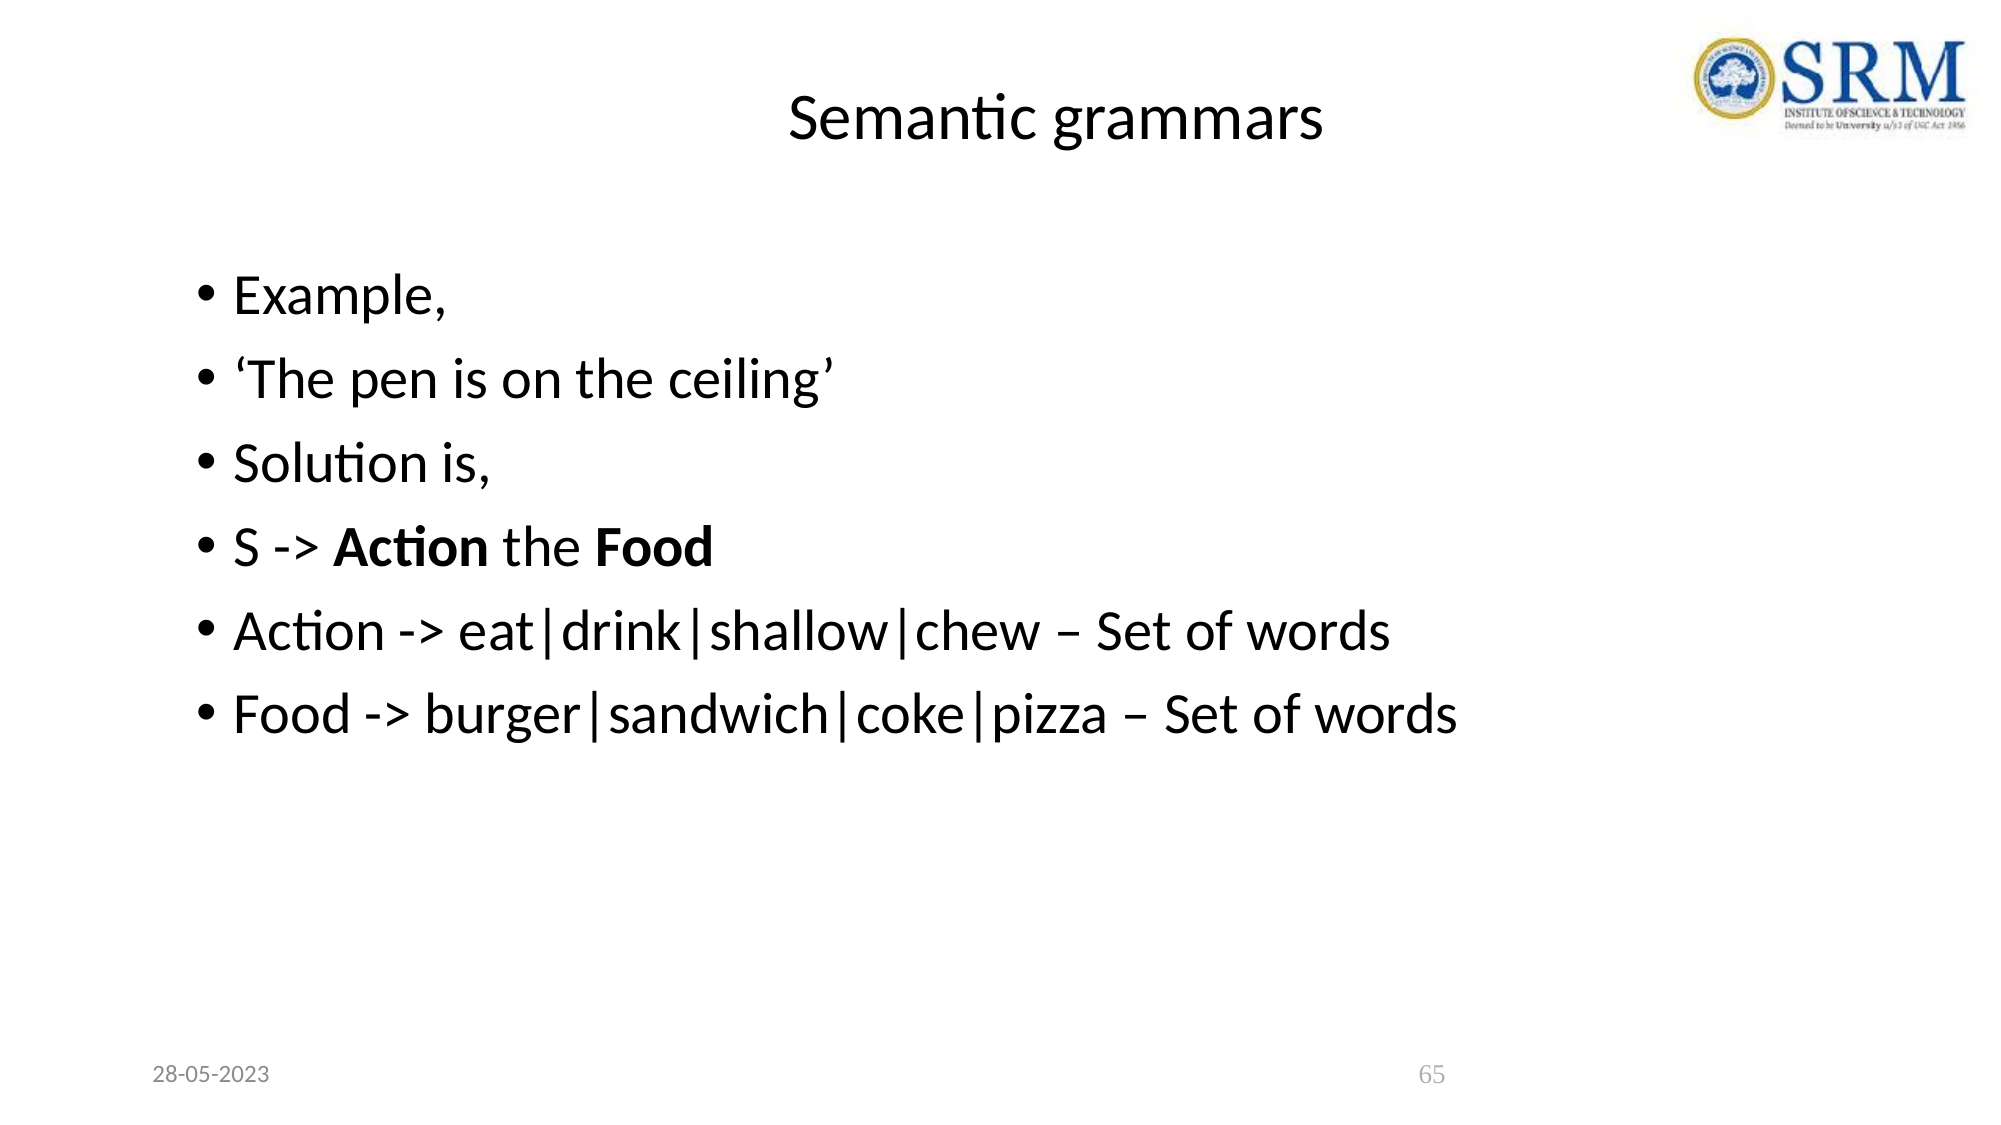

# Semantic grammars
Example,
‘The pen is on the ceiling’
Solution is,
S -> Action the Food
Action -> eat|drink|shallow|chew – Set of words
Food -> burger|sandwich|coke|pizza – Set of words

28-05-2023
65